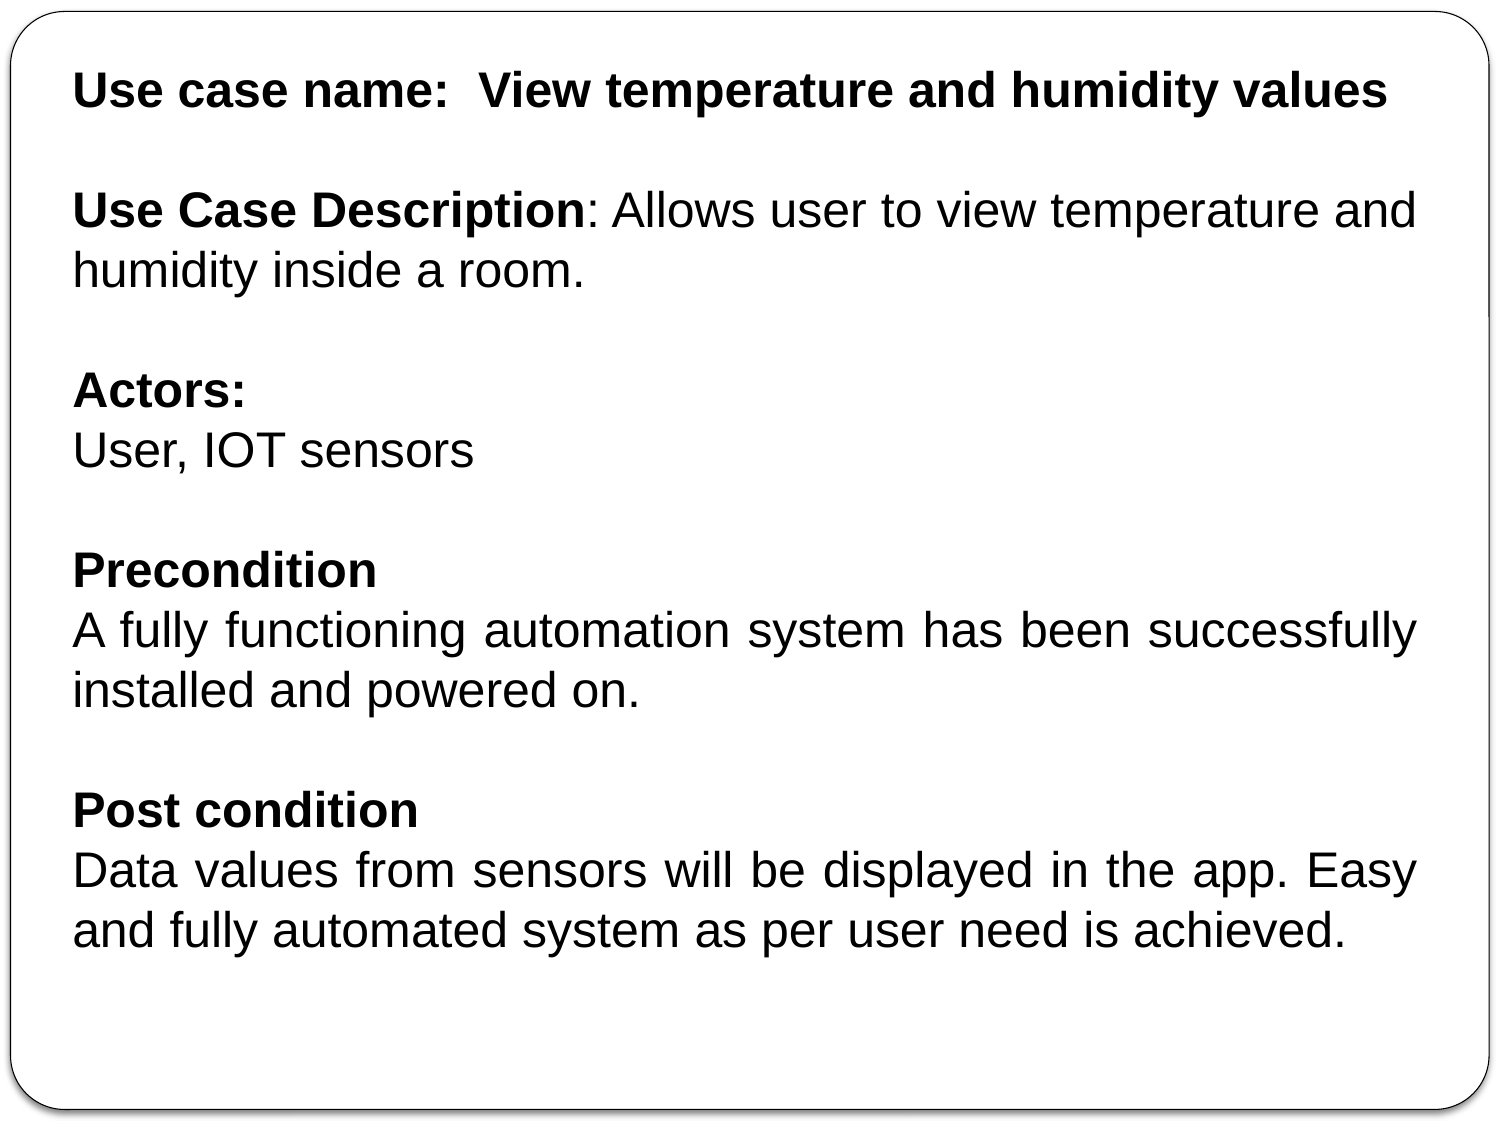

Use case name:  View temperature and humidity values

Use Case Description: Allows user to view temperature and humidity inside a room.

Actors:
User, IOT sensors

Precondition
A fully functioning automation system has been successfully installed and powered on.

Post condition
Data values from sensors will be displayed in the app. Easy and fully automated system as per user need is achieved.